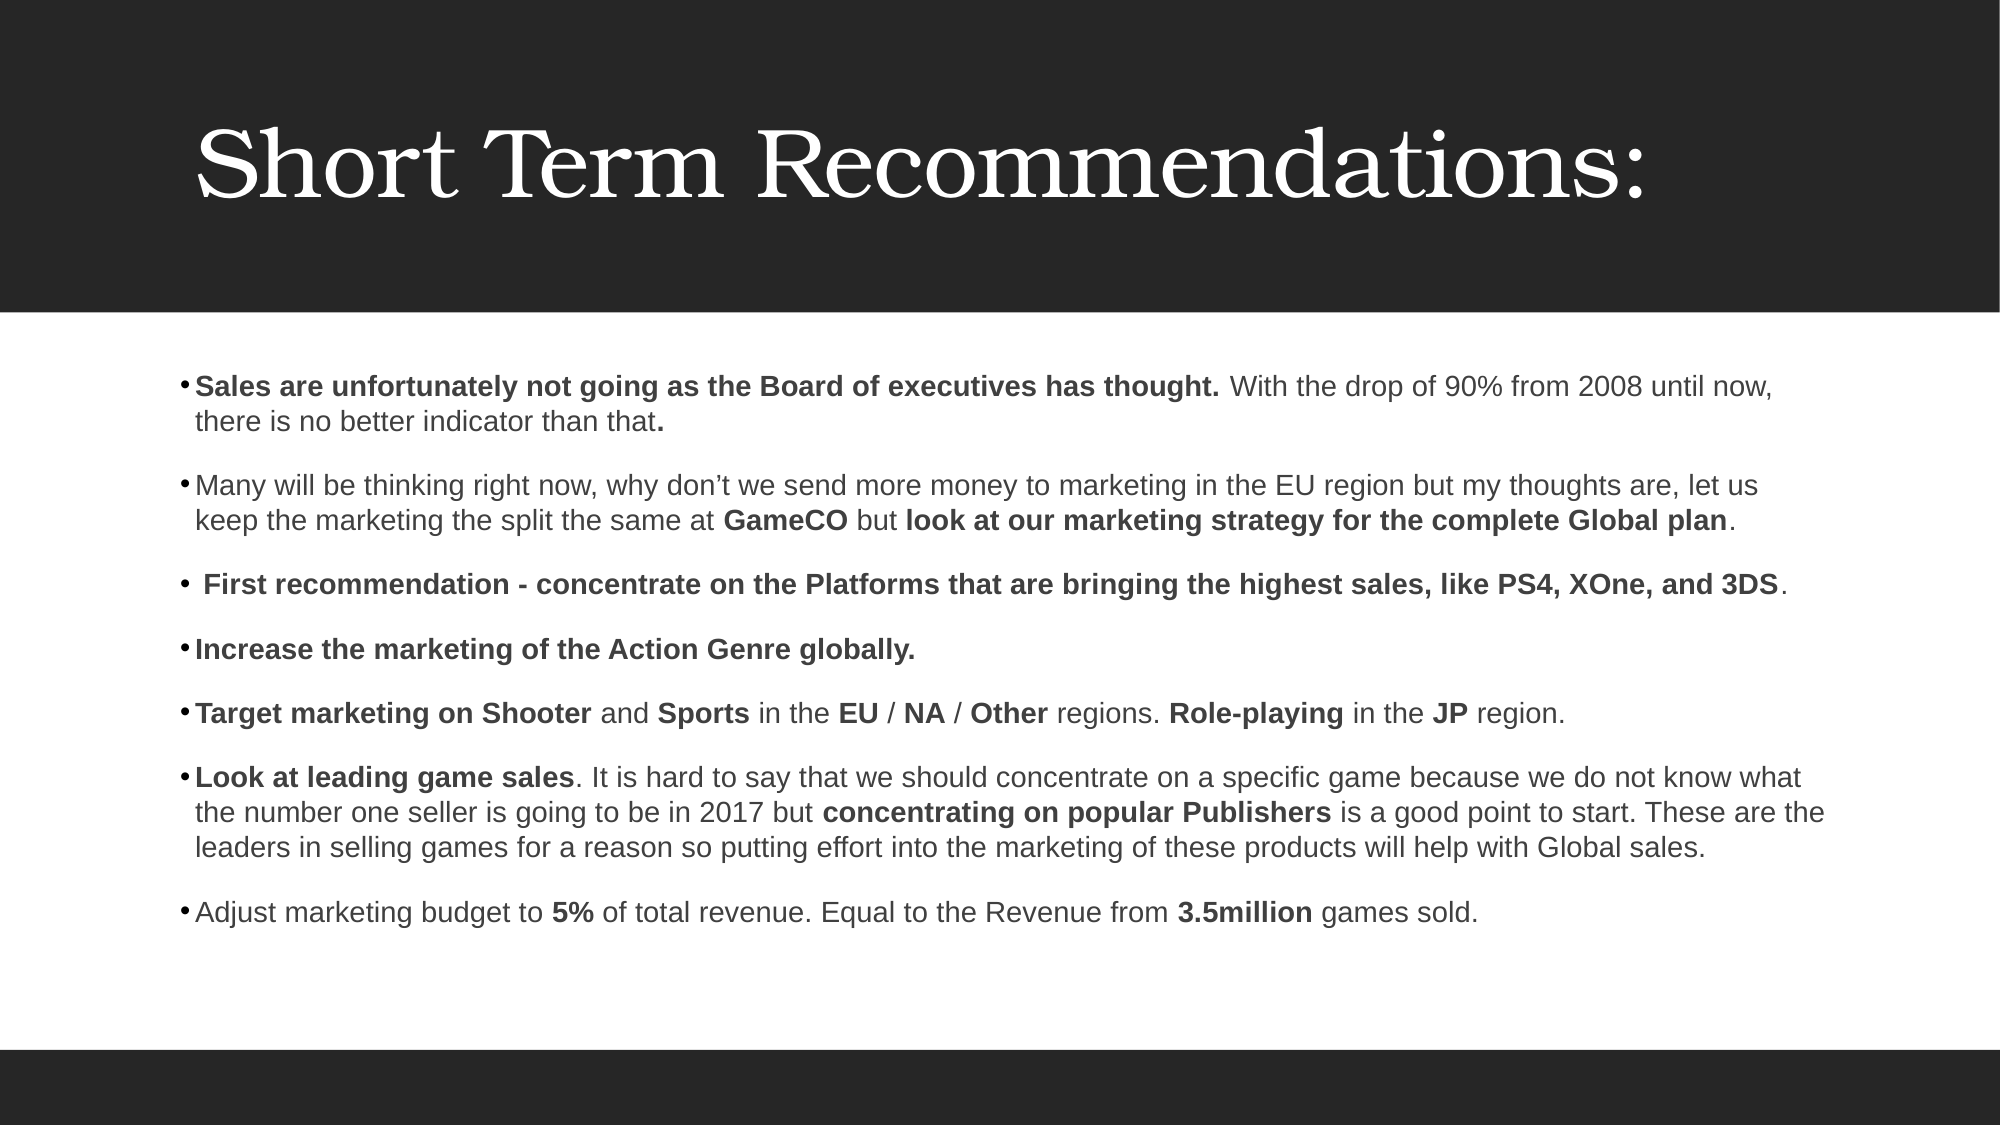

# Short Term Recommendations:
Sales are unfortunately not going as the Board of executives has thought. With the drop of 90% from 2008 until now, there is no better indicator than that.
Many will be thinking right now, why don’t we send more money to marketing in the EU region but my thoughts are, let us keep the marketing the split the same at GameCO but look at our marketing strategy for the complete Global plan.
 First recommendation - concentrate on the Platforms that are bringing the highest sales, like PS4, XOne, and 3DS.
Increase the marketing of the Action Genre globally.
Target marketing on Shooter and Sports in the EU / NA / Other regions. Role-playing in the JP region.
Look at leading game sales. It is hard to say that we should concentrate on a specific game because we do not know what the number one seller is going to be in 2017 but concentrating on popular Publishers is a good point to start. These are the leaders in selling games for a reason so putting effort into the marketing of these products will help with Global sales.
Adjust marketing budget to 5% of total revenue. Equal to the Revenue from 3.5million games sold.